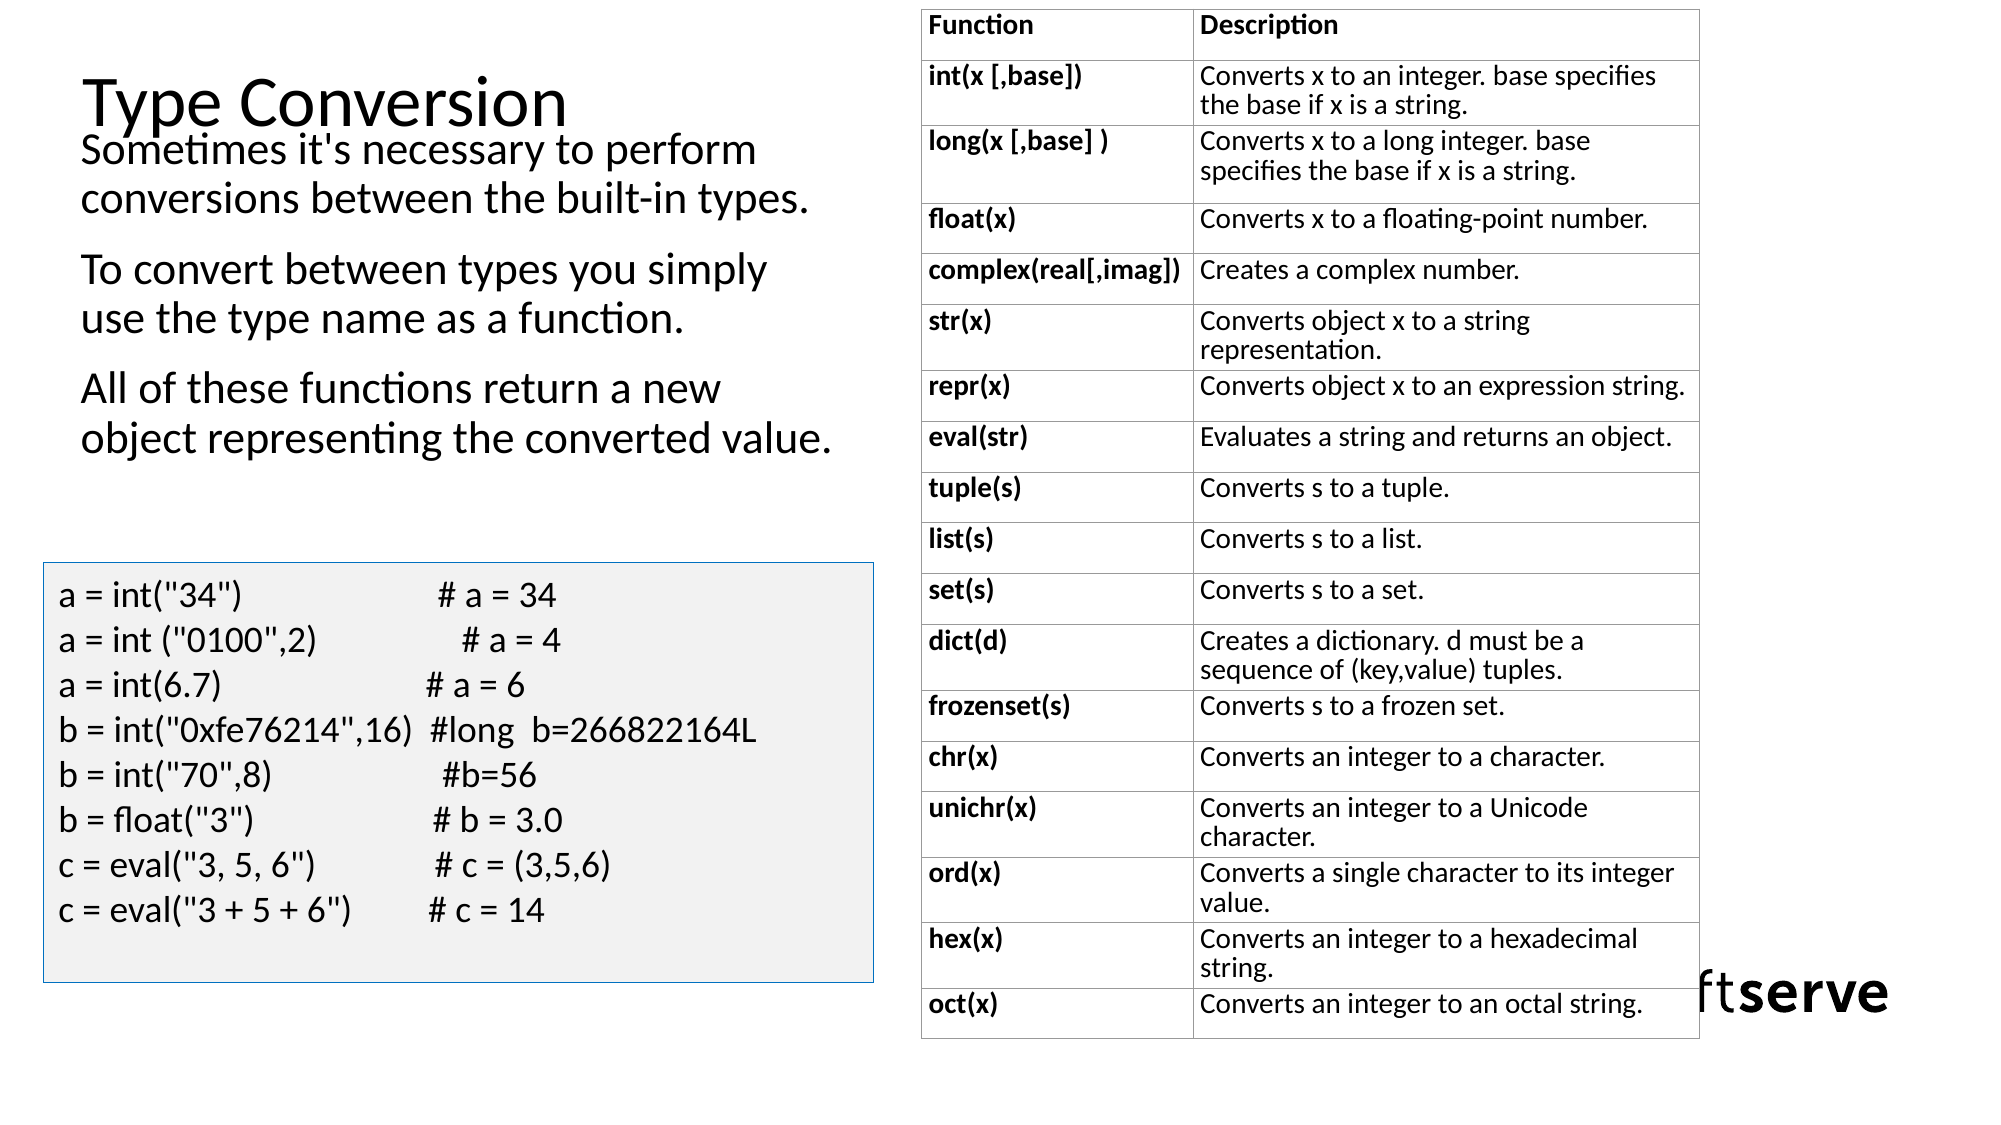

| Function | Description |
| --- | --- |
| int(x [,base]) | Converts x to an integer. base specifies the base if x is a string. |
| long(x [,base] ) | Converts x to a long integer. base specifies the base if x is a string. |
| float(x) | Converts x to a floating-point number. |
| complex(real[,imag]) | Creates a complex number. |
| str(x) | Converts object x to a string representation. |
| repr(x) | Converts object x to an expression string. |
| eval(str) | Evaluates a string and returns an object. |
| tuple(s) | Converts s to a tuple. |
| list(s) | Converts s to a list. |
| set(s) | Converts s to a set. |
| dict(d) | Creates a dictionary. d must be a sequence of (key,value) tuples. |
| frozenset(s) | Converts s to a frozen set. |
| chr(x) | Converts an integer to a character. |
| unichr(x) | Converts an integer to a Unicode character. |
| ord(x) | Converts a single character to its integer value. |
| hex(x) | Converts an integer to a hexadecimal string. |
| oct(x) | Converts an integer to an octal string. |
# Type Conversion
Sometimes it's necessary to perform conversions between the built-in types.
To convert between types you simply use the type name as a function.
All of these functions return a new object representing the converted value.
a = int("34")                       # a = 34
a = int ("0100",2)                 # a = 4
a = int(6.7)                        # a = 6
b = int("0xfe76214",16)  #long  b=266822164L
b = int("70",8)                    #b=56
b = float("3")                     # b = 3.0
c = eval("3, 5, 6")              # c = (3,5,6)
c = eval("3 + 5 + 6")         # c = 14